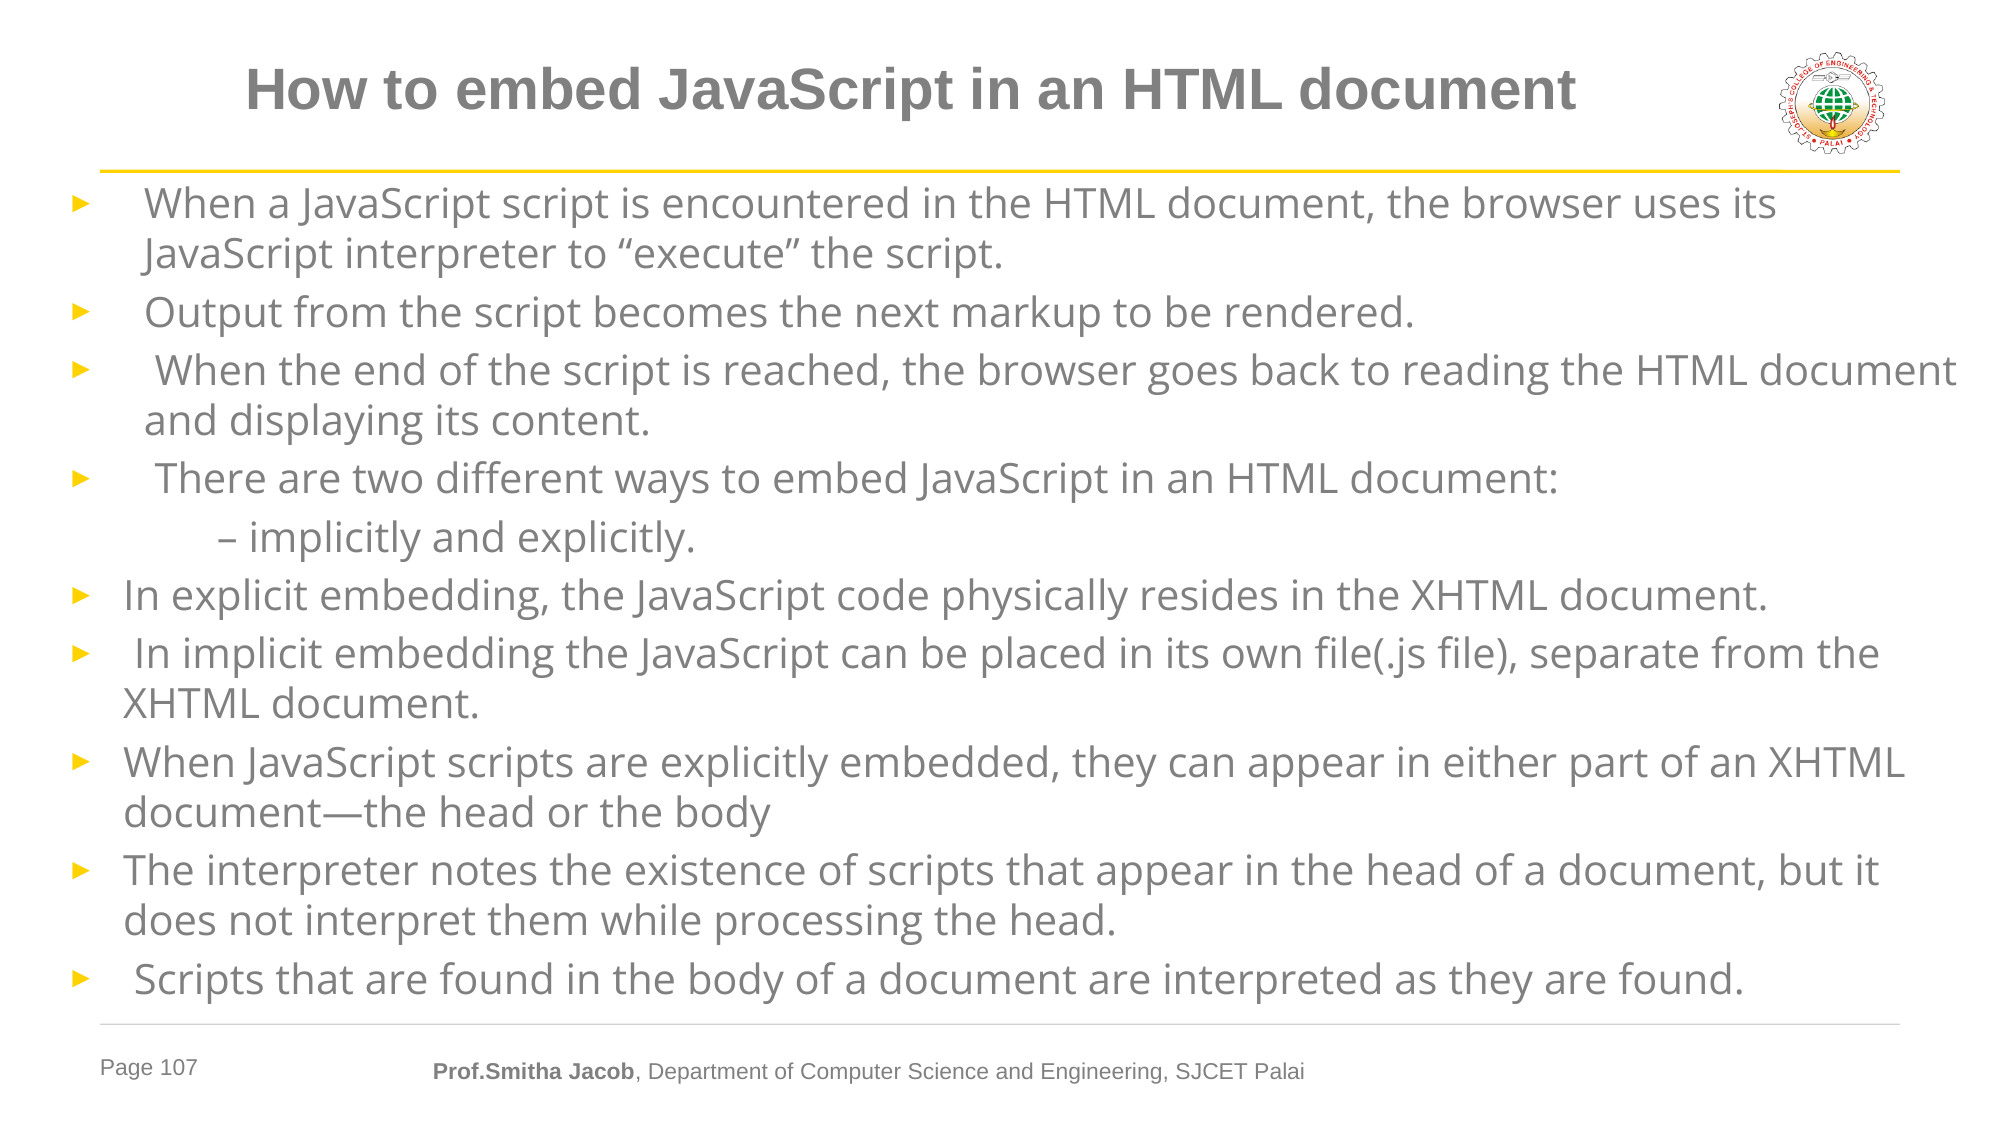

# How to embed JavaScript in an HTML document
When a JavaScript script is encountered in the HTML document, the browser uses its JavaScript interpreter to “execute” the script.
Output from the script becomes the next markup to be rendered.
 When the end of the script is reached, the browser goes back to reading the HTML document and displaying its content.
 There are two different ways to embed JavaScript in an HTML document:
	– implicitly and explicitly.
In explicit embedding, the JavaScript code physically resides in the XHTML document.
 In implicit embedding the JavaScript can be placed in its own file(.js file), separate from the XHTML document.
When JavaScript scripts are explicitly embedded, they can appear in either part of an XHTML document—the head or the body
The interpreter notes the existence of scripts that appear in the head of a document, but it does not interpret them while processing the head.
 Scripts that are found in the body of a document are interpreted as they are found.